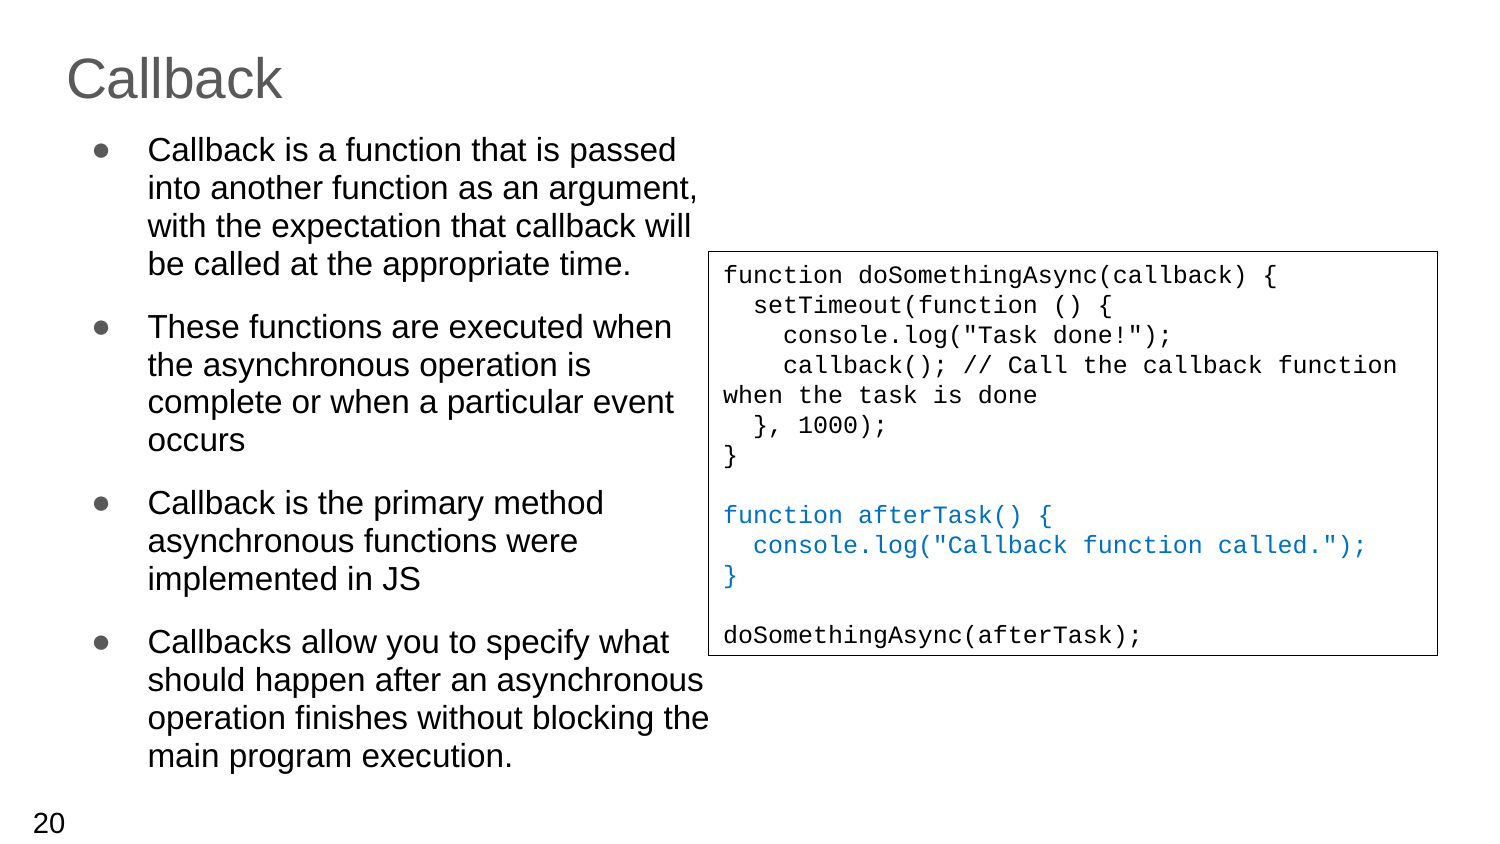

# Callback
Callback is a function that is passed into another function as an argument, with the expectation that callback will be called at the appropriate time.
These functions are executed when the asynchronous operation is complete or when a particular event occurs
Callback is the primary method asynchronous functions were implemented in JS
Callbacks allow you to specify what should happen after an asynchronous operation finishes without blocking the main program execution.

function doSomethingAsync(callback) {
  setTimeout(function () {
    console.log("Task done!");
    callback(); // Call the callback function when the task is done
  }, 1000);
}

function afterTask() {
  console.log("Callback function called.");
}

doSomethingAsync(afterTask);
20